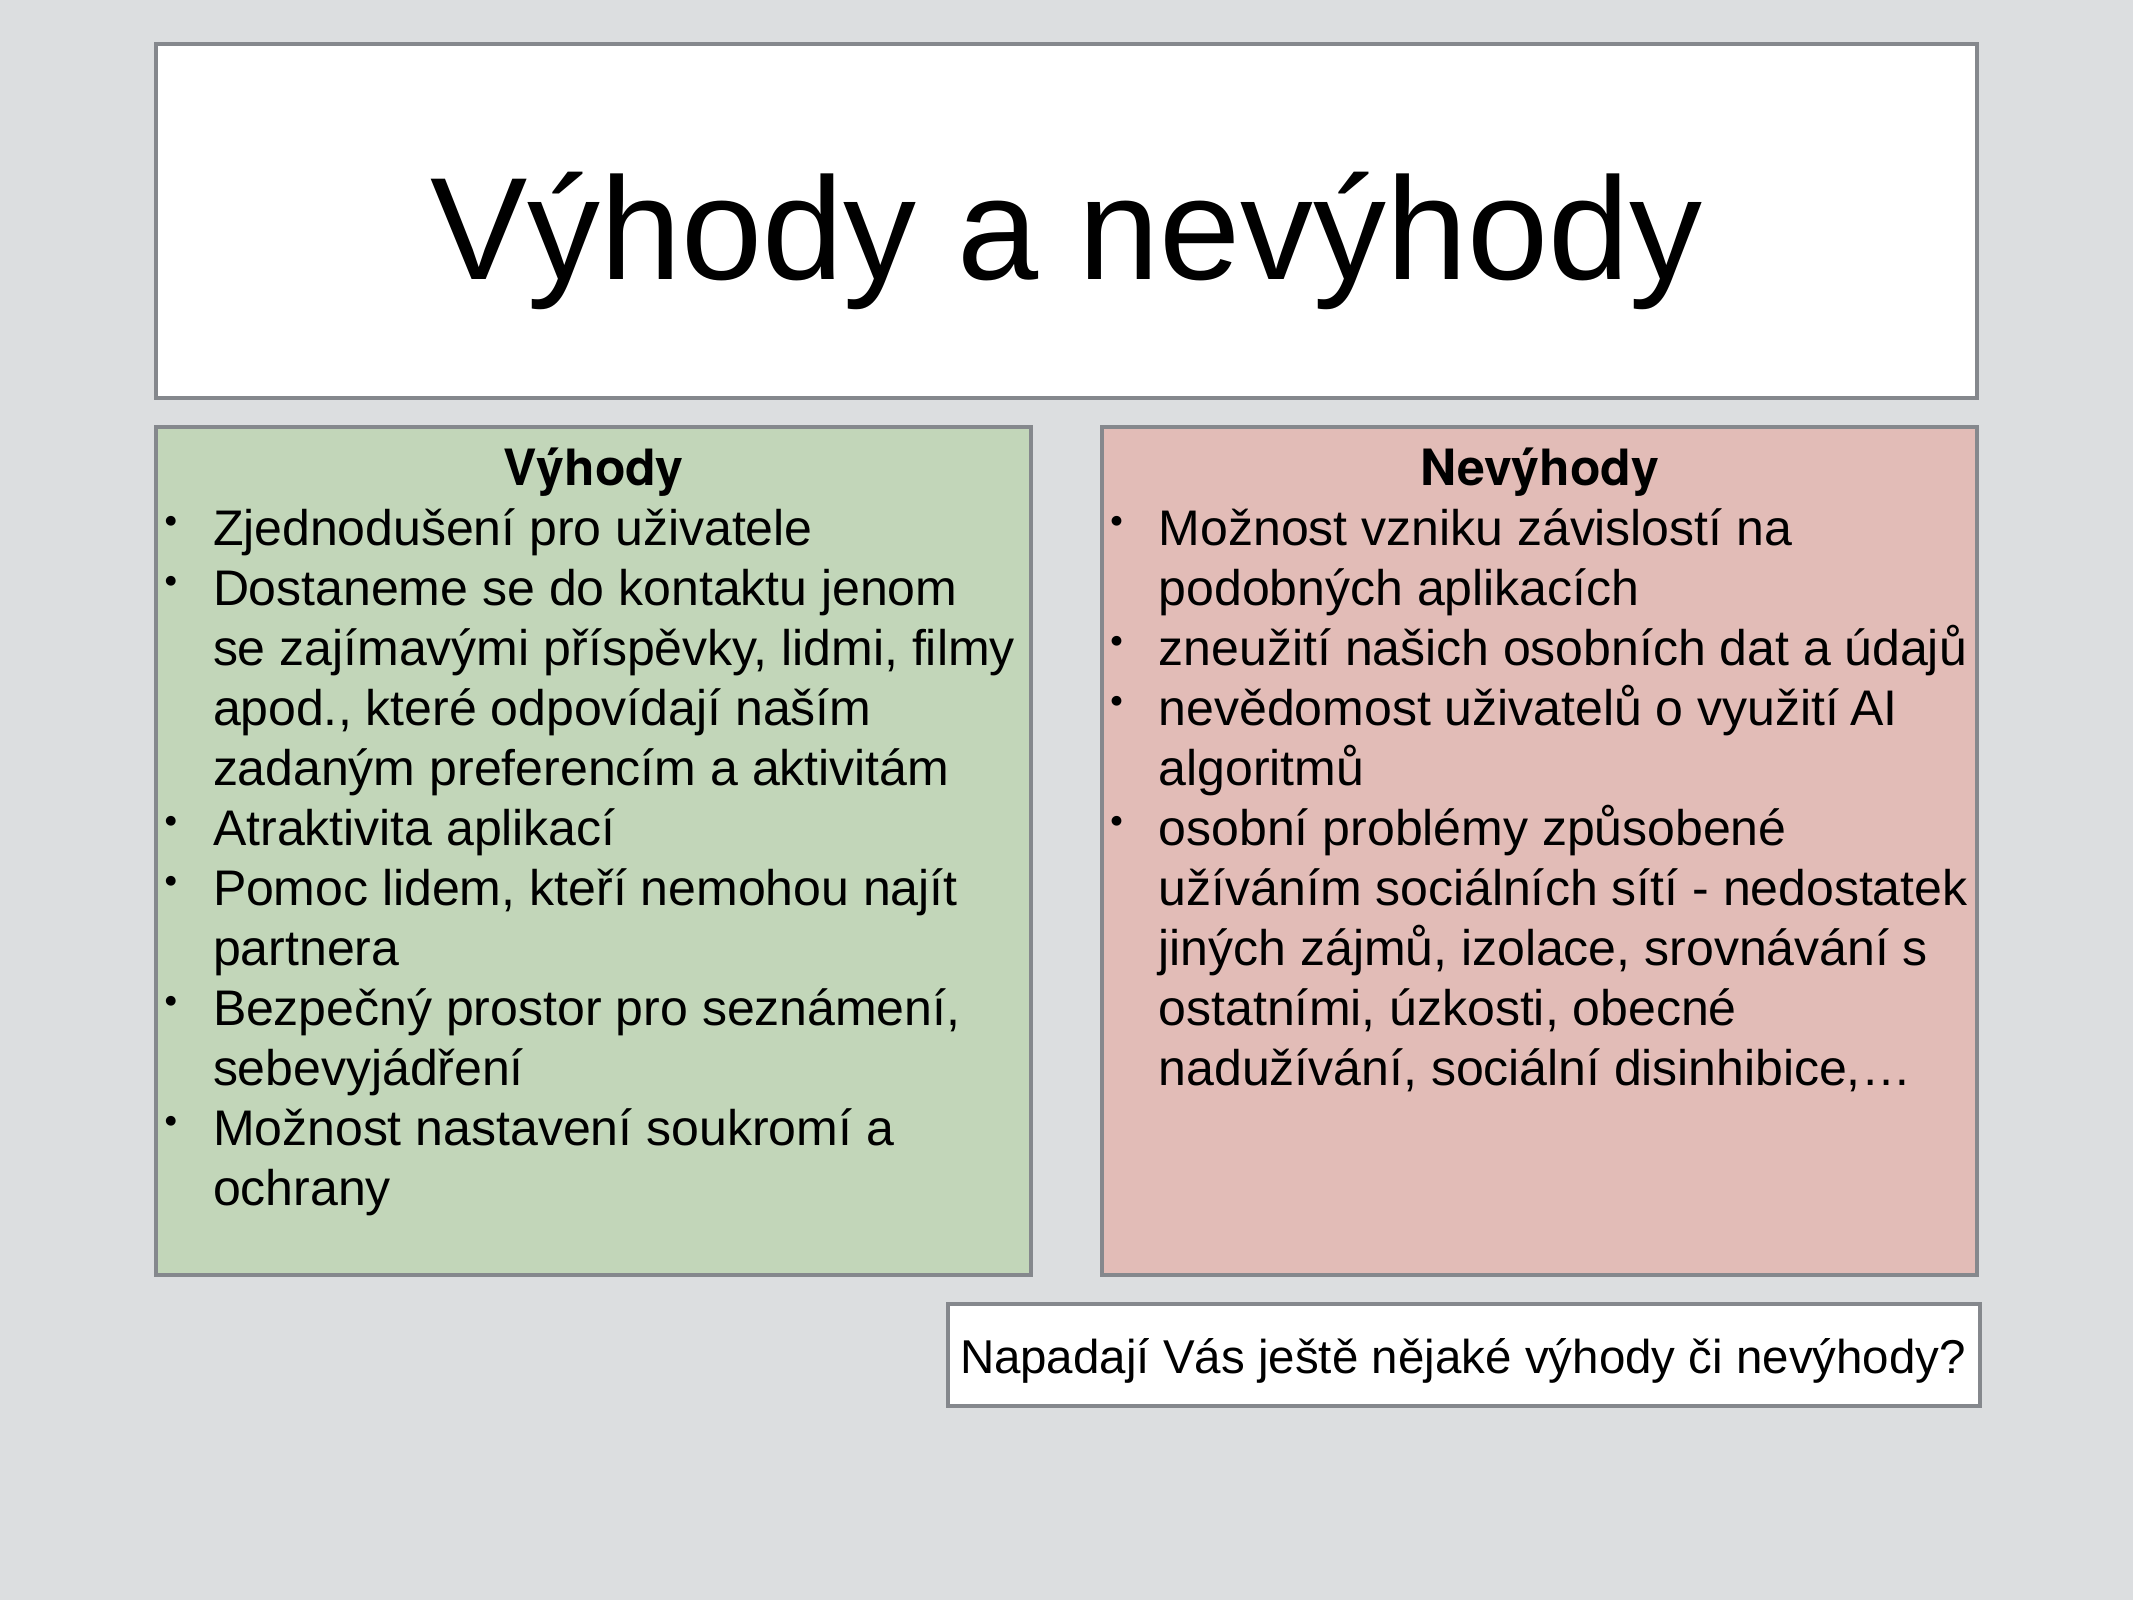

# Výhody a nevýhody
Výhody
Zjednodušení pro uživatele
Dostaneme se do kontaktu jenom se zajímavými příspěvky, lidmi, filmy apod., které odpovídají naším zadaným preferencím a aktivitám
Atraktivita aplikací
Pomoc lidem, kteří nemohou najít partnera
Bezpečný prostor pro seznámení, sebevyjádření
Možnost nastavení soukromí a ochrany
Nevýhody
Možnost vzniku závislostí na podobných aplikacích
zneužití našich osobních dat a údajů
nevědomost uživatelů o využití AI algoritmů
osobní problémy způsobené užíváním sociálních sítí - nedostatek jiných zájmů, izolace, srovnávání s ostatními, úzkosti, obecné nadužívání, sociální disinhibice,…
Napadají Vás ještě nějaké výhody či nevýhody?